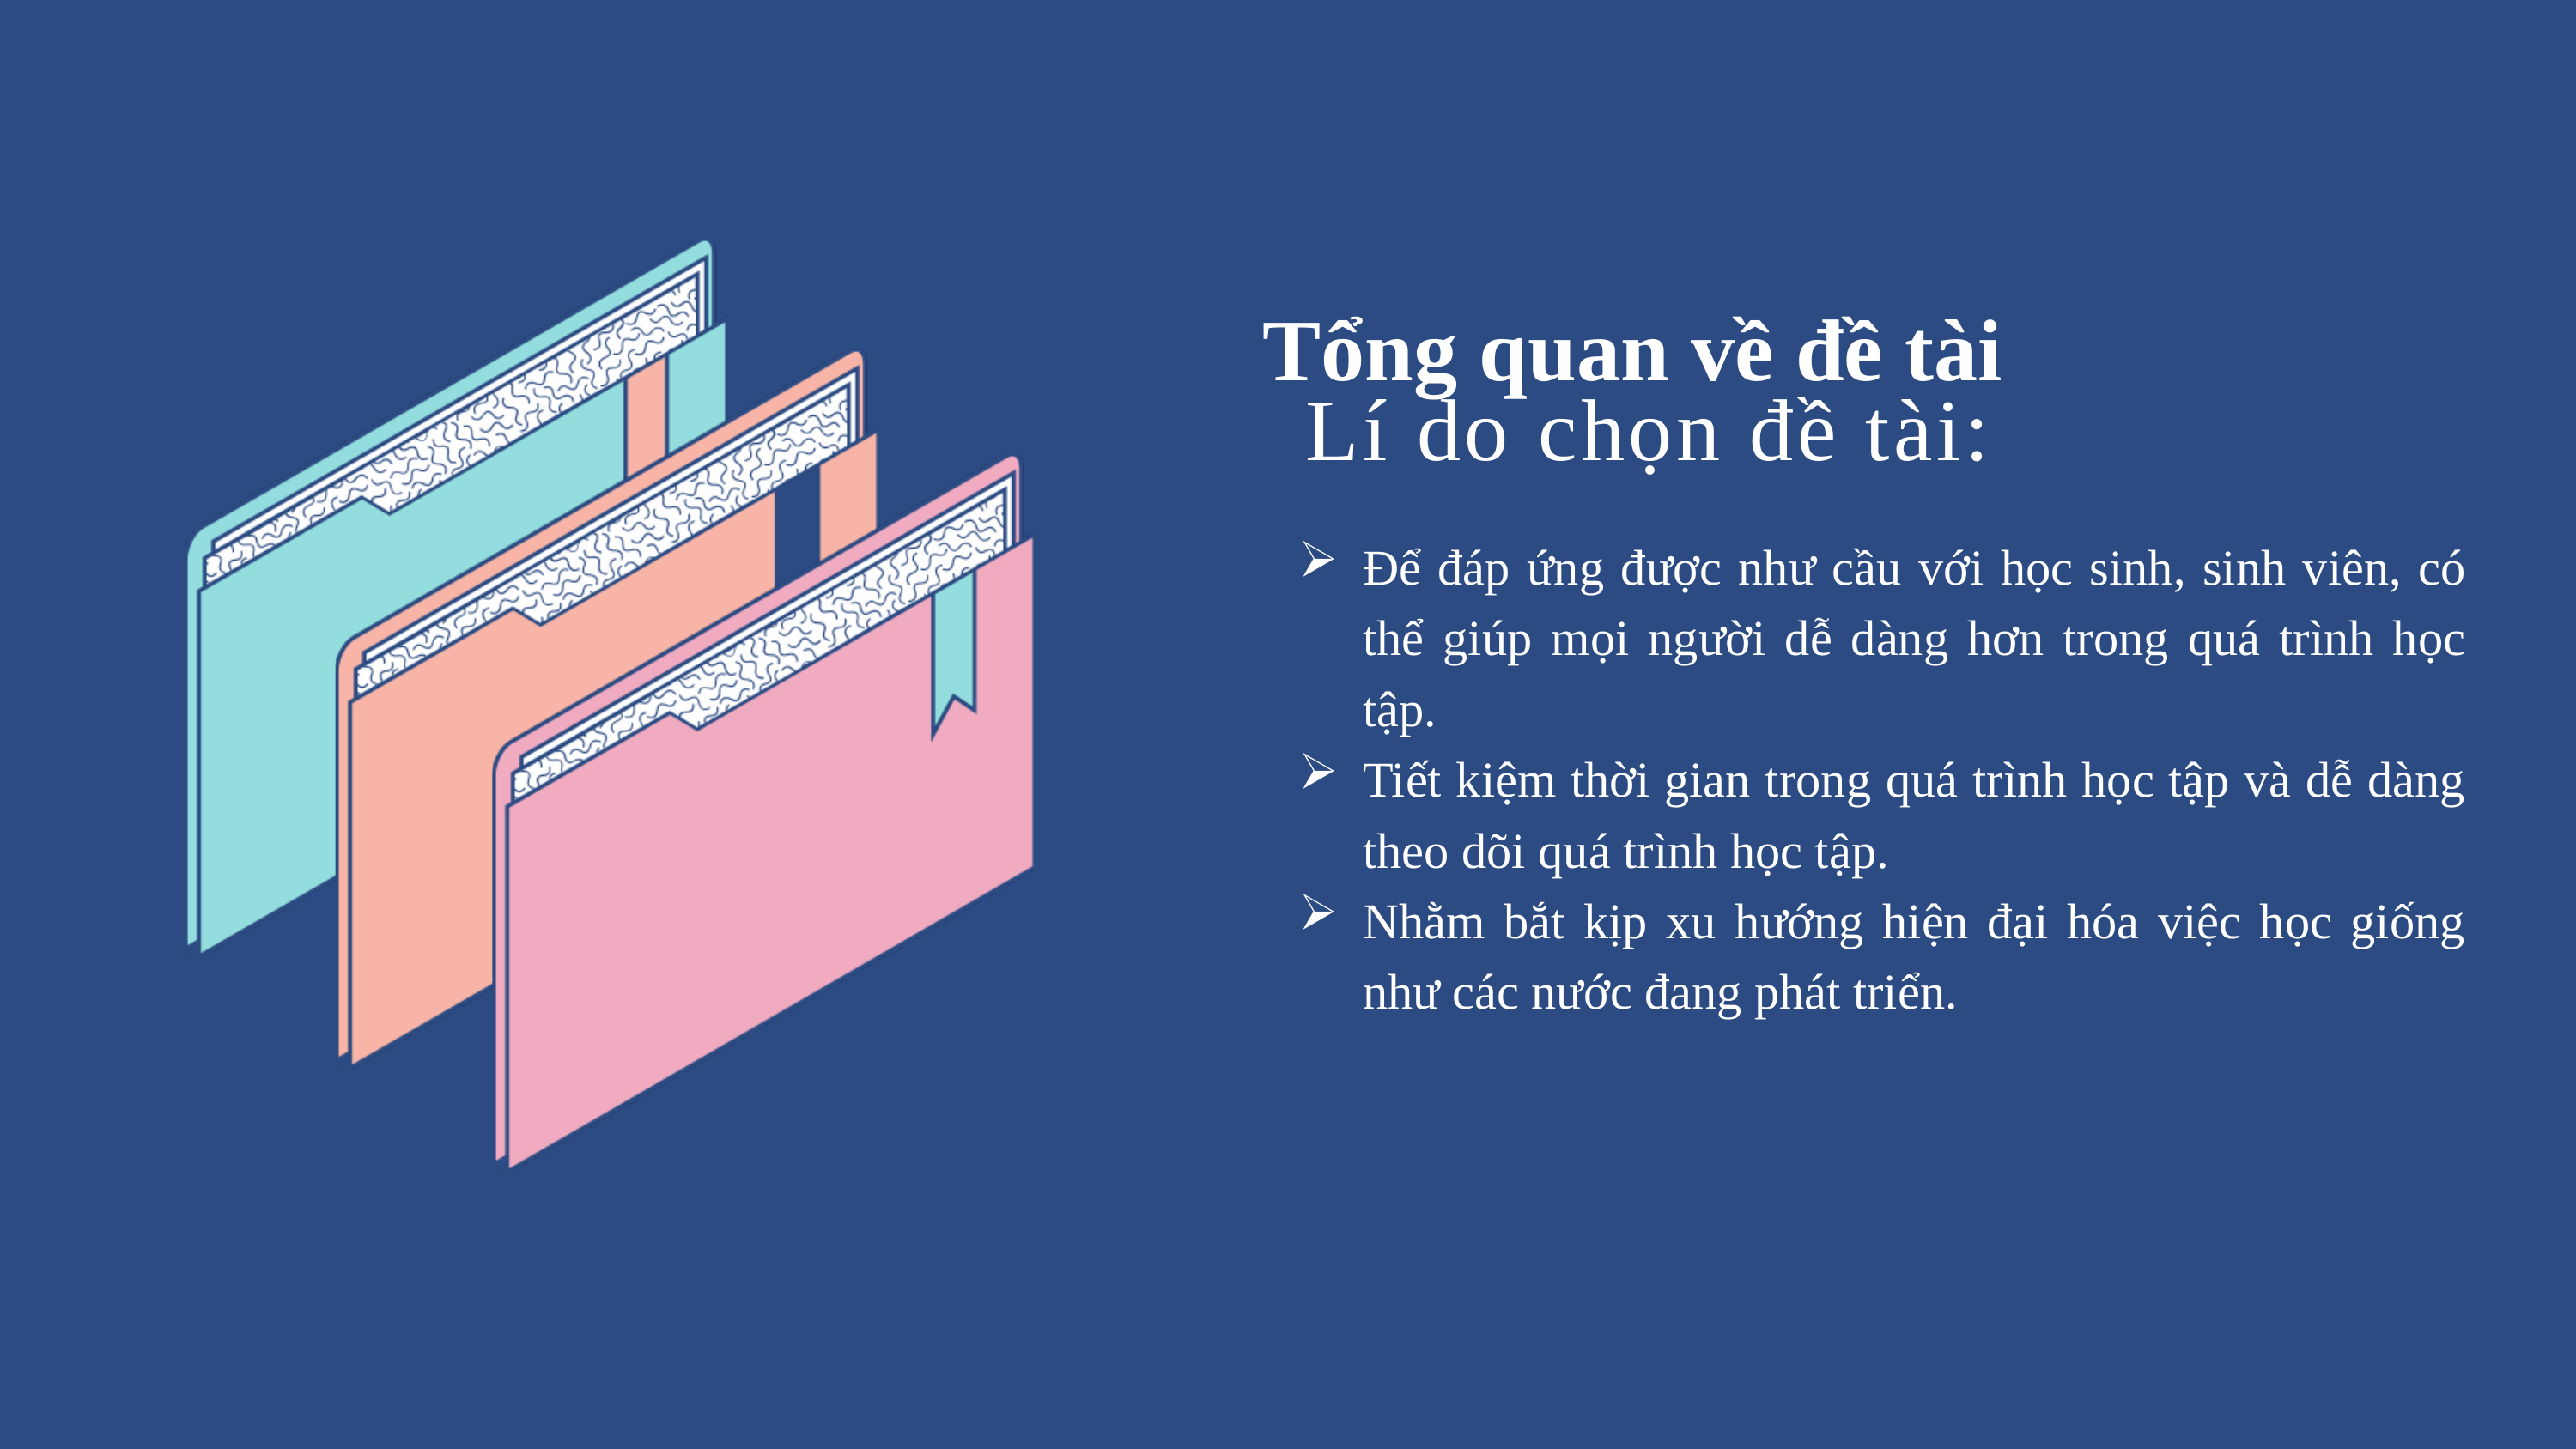

Tổng quan về đề tài
Lí do chọn đề tài:
Để đáp ứng được như cầu với học sinh, sinh viên, có thể giúp mọi người dễ dàng hơn trong quá trình học tập.
Tiết kiệm thời gian trong quá trình học tập và dễ dàng theo dõi quá trình học tập.
Nhằm bắt kịp xu hướng hiện đại hóa việc học giống như các nước đang phát triển.